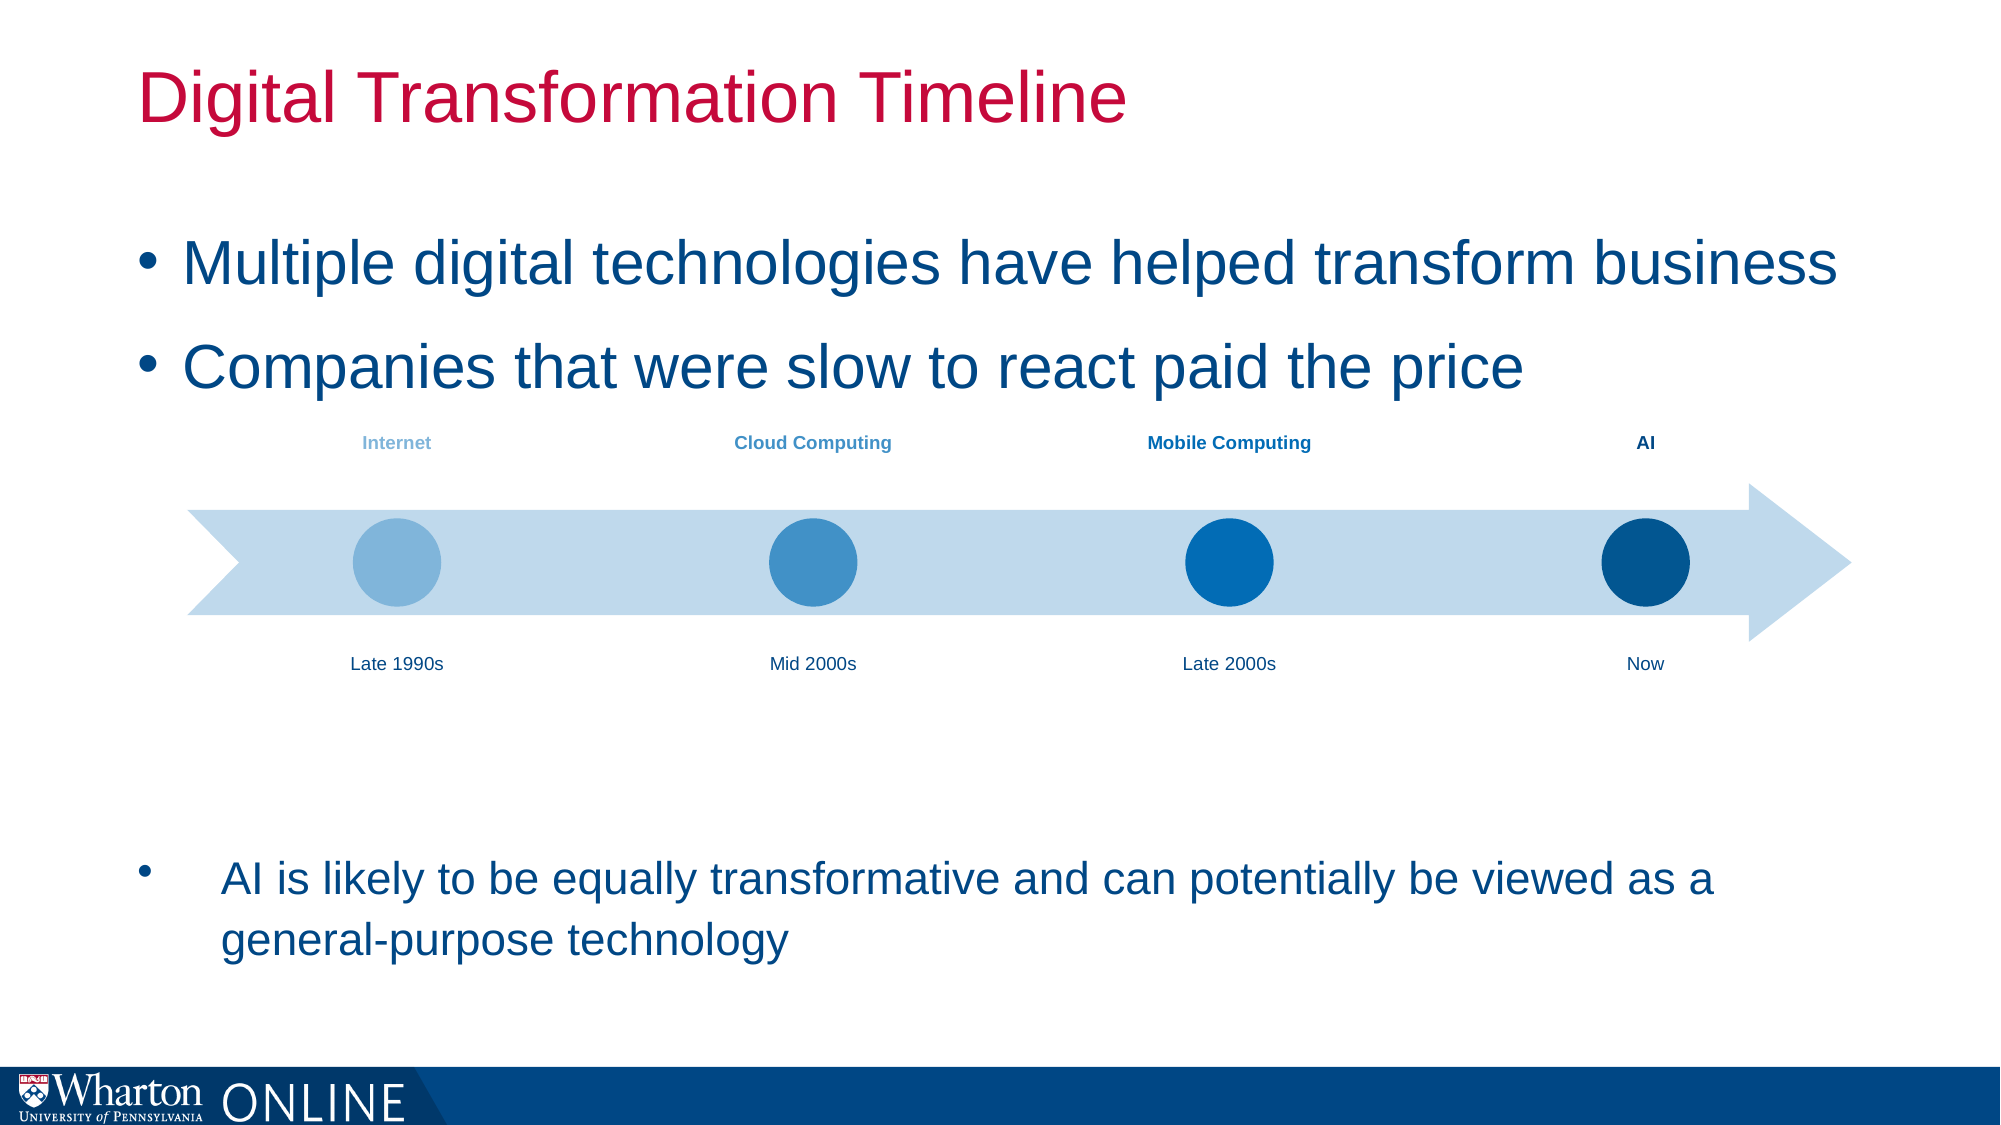

# Digital Transformation Timeline
Multiple digital technologies have helped transform business
Companies that were slow to react paid the price
Internet
Cloud Computing
Mobile Computing
AI

Late 1990s
Mid 2000s
Late 2000s
Now
AI is likely to be equally transformative and can potentially be viewed as a general-purpose technology